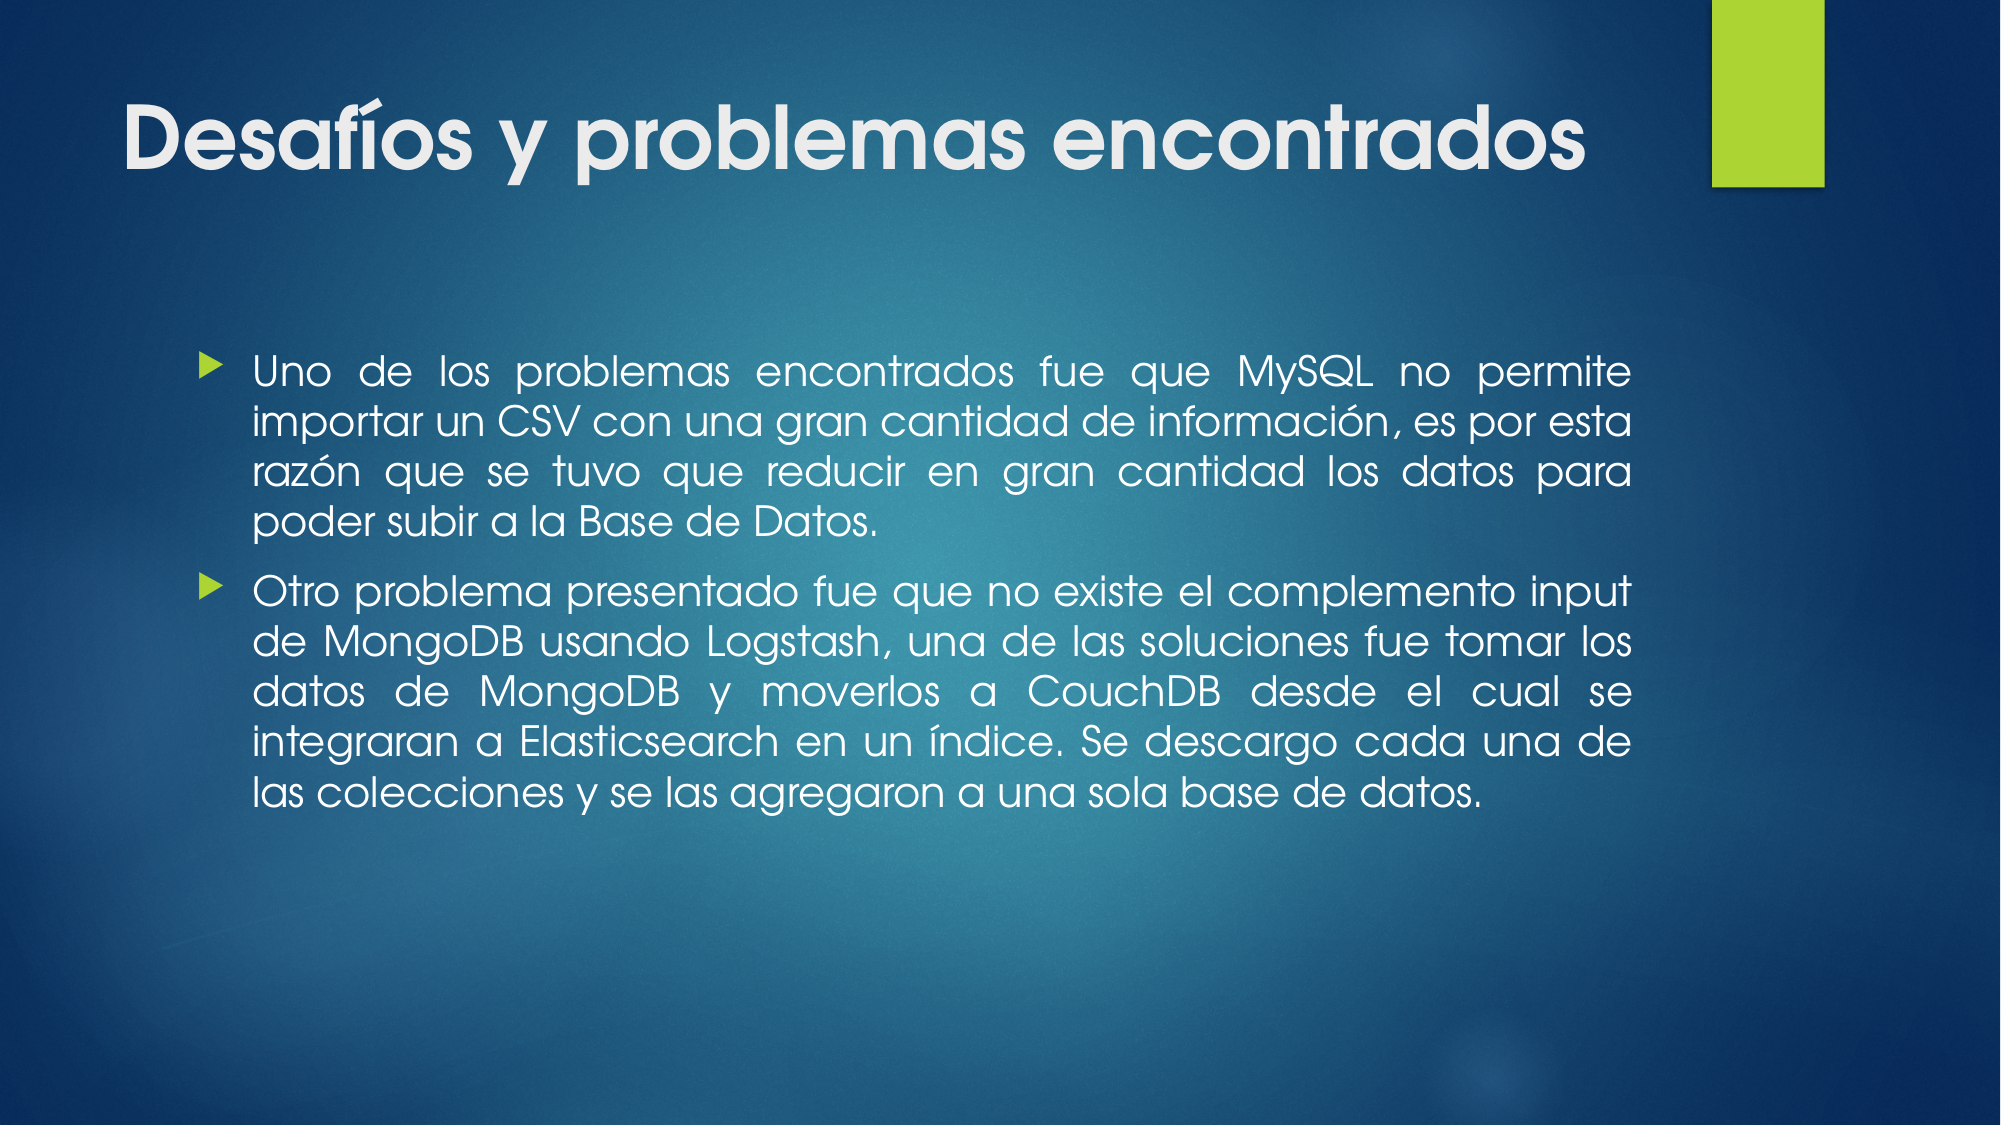

# Desafíos y problemas encontrados
Uno de los problemas encontrados fue que MySQL no permite importar un CSV con una gran cantidad de información, es por esta razón que se tuvo que reducir en gran cantidad los datos para poder subir a la Base de Datos.
Otro problema presentado fue que no existe el complemento input de MongoDB usando Logstash, una de las soluciones fue tomar los datos de MongoDB y moverlos a CouchDB desde el cual se integraran a Elasticsearch en un índice. Se descargo cada una de las colecciones y se las agregaron a una sola base de datos.